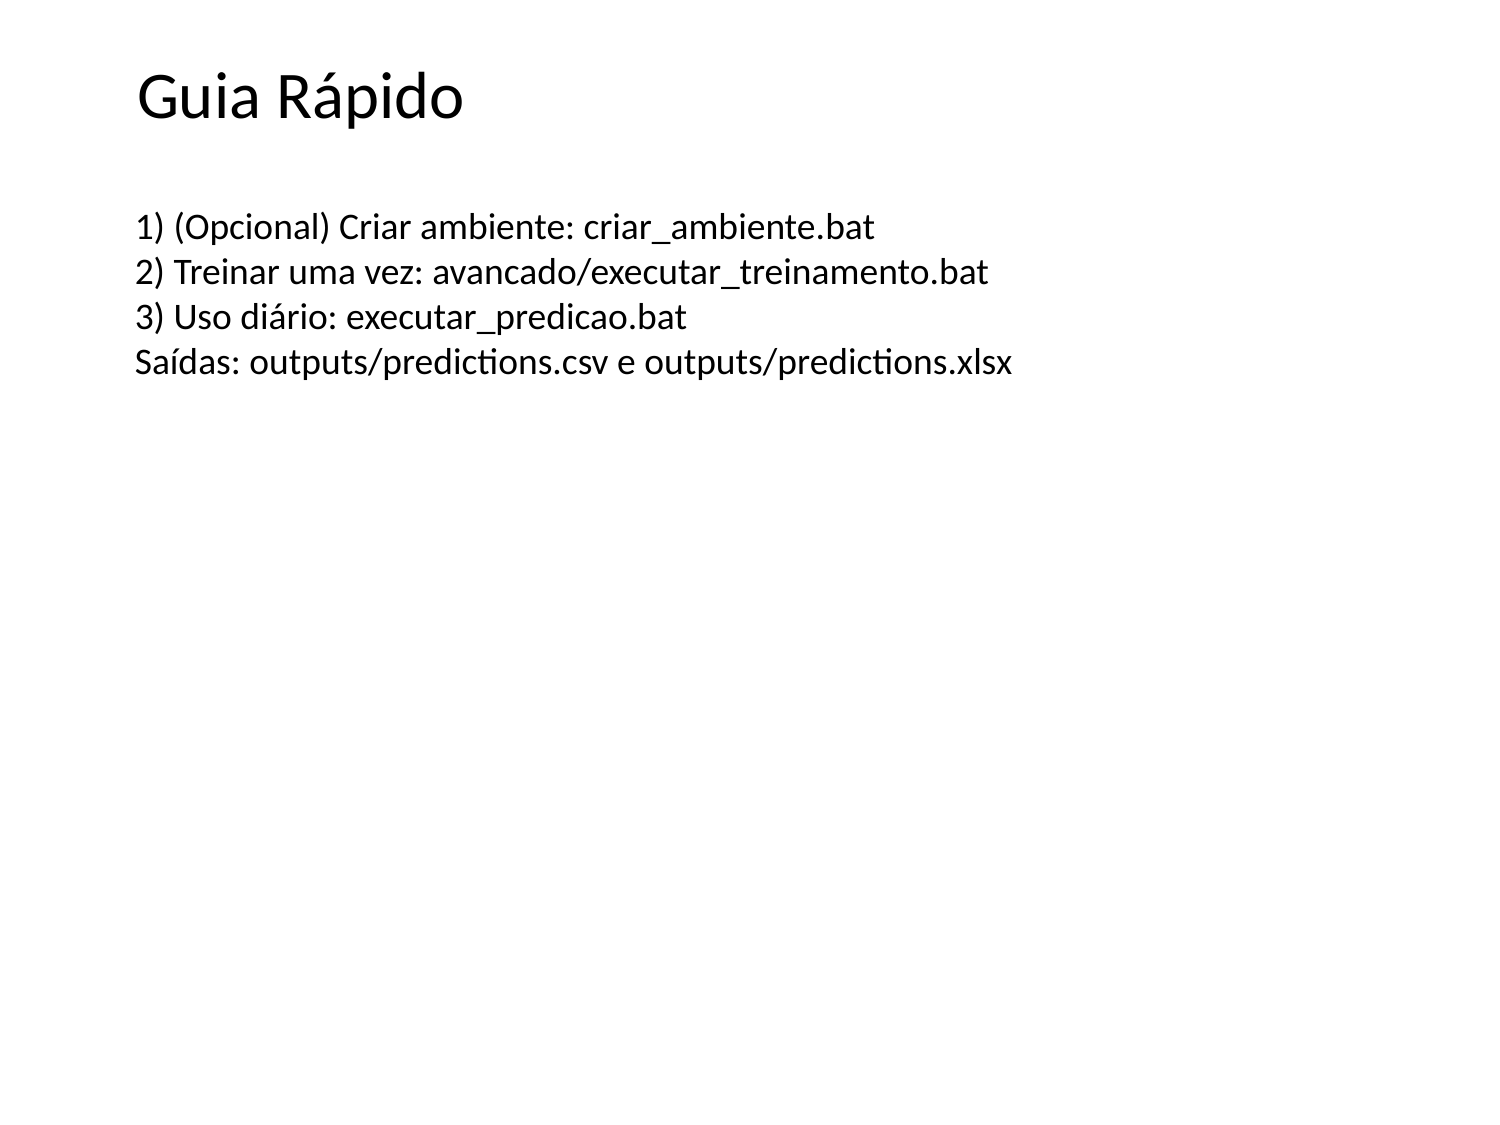

Guia Rápido
1) (Opcional) Criar ambiente: criar_ambiente.bat
2) Treinar uma vez: avancado/executar_treinamento.bat
3) Uso diário: executar_predicao.bat
Saídas: outputs/predictions.csv e outputs/predictions.xlsx